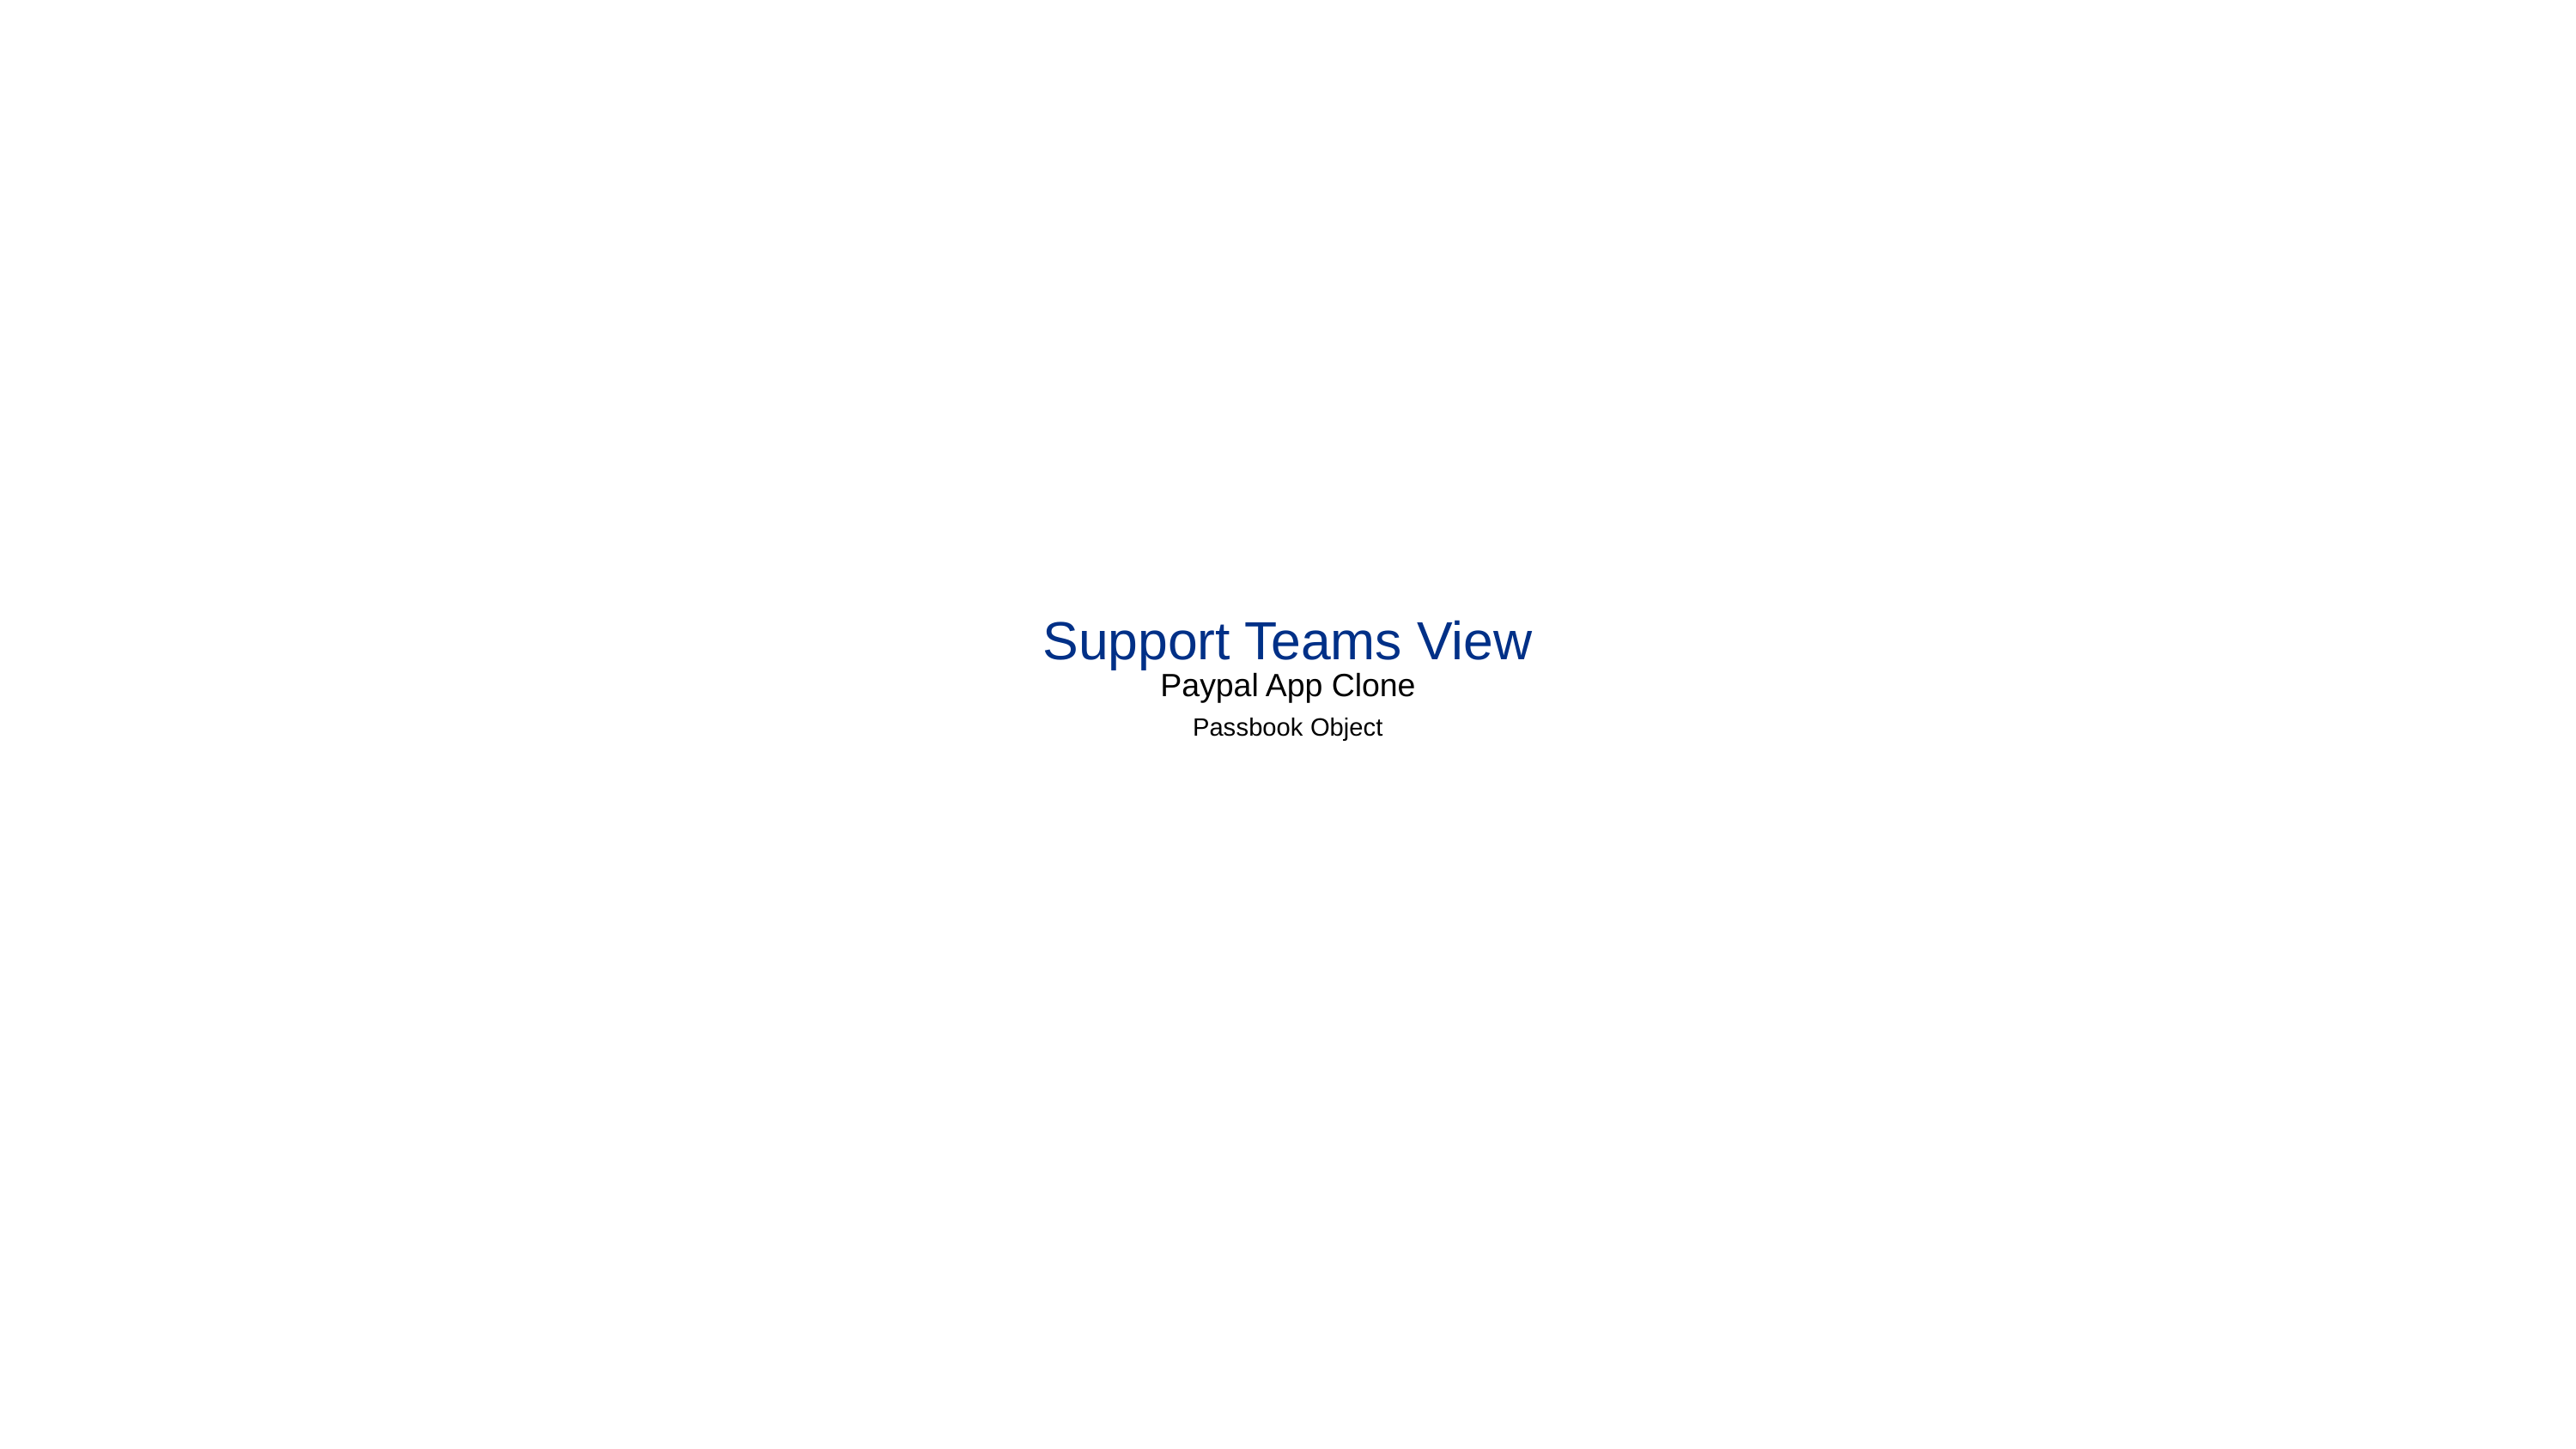

Support Teams View
Paypal App Clone
Passbook Object